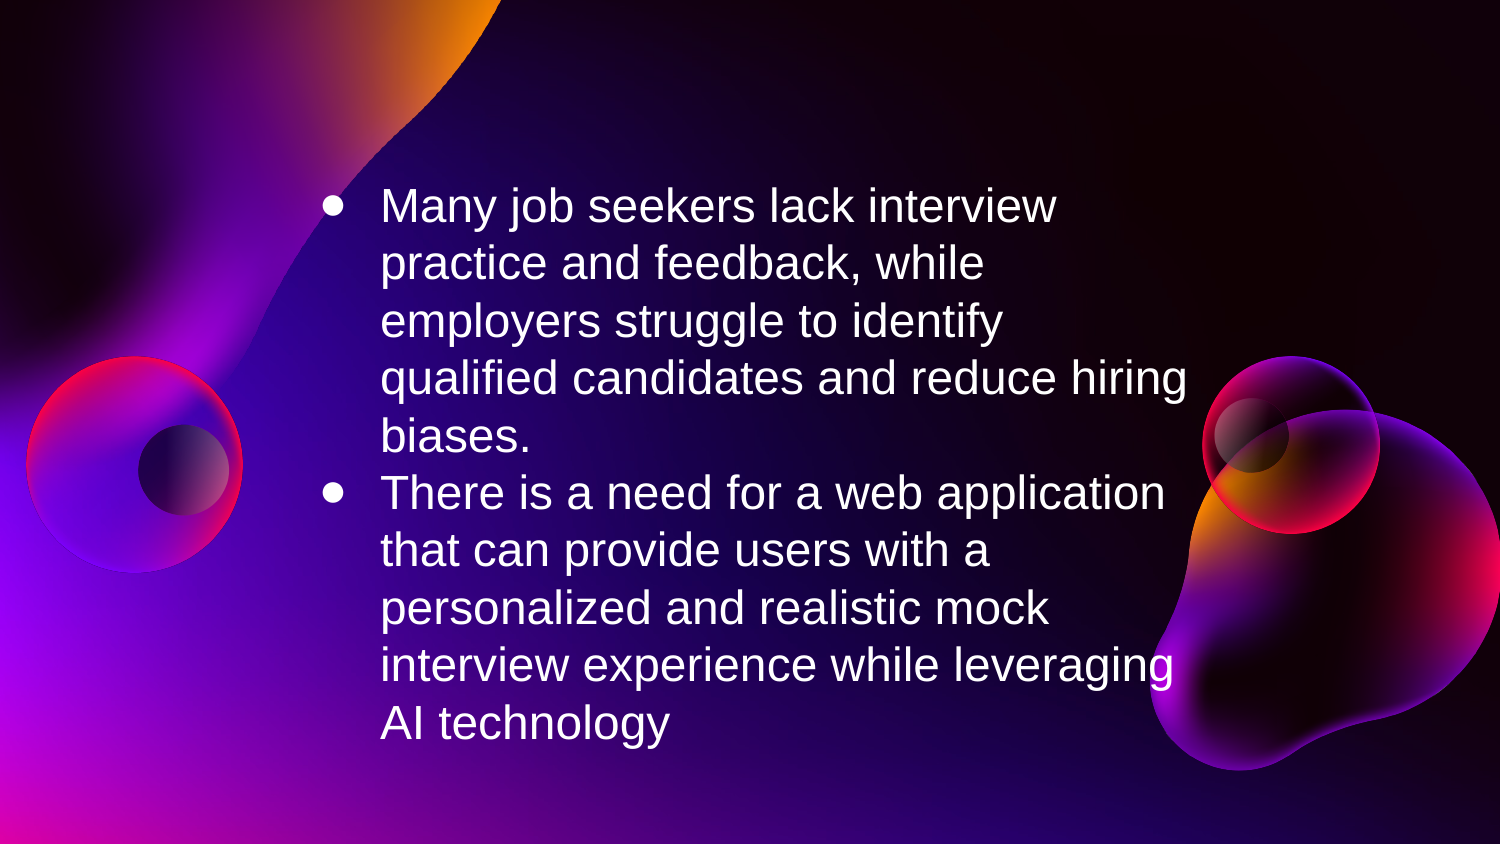

Many job seekers lack interview practice and feedback, while employers struggle to identify qualified candidates and reduce hiring biases.
There is a need for a web application that can provide users with a personalized and realistic mock interview experience while leveraging AI technology